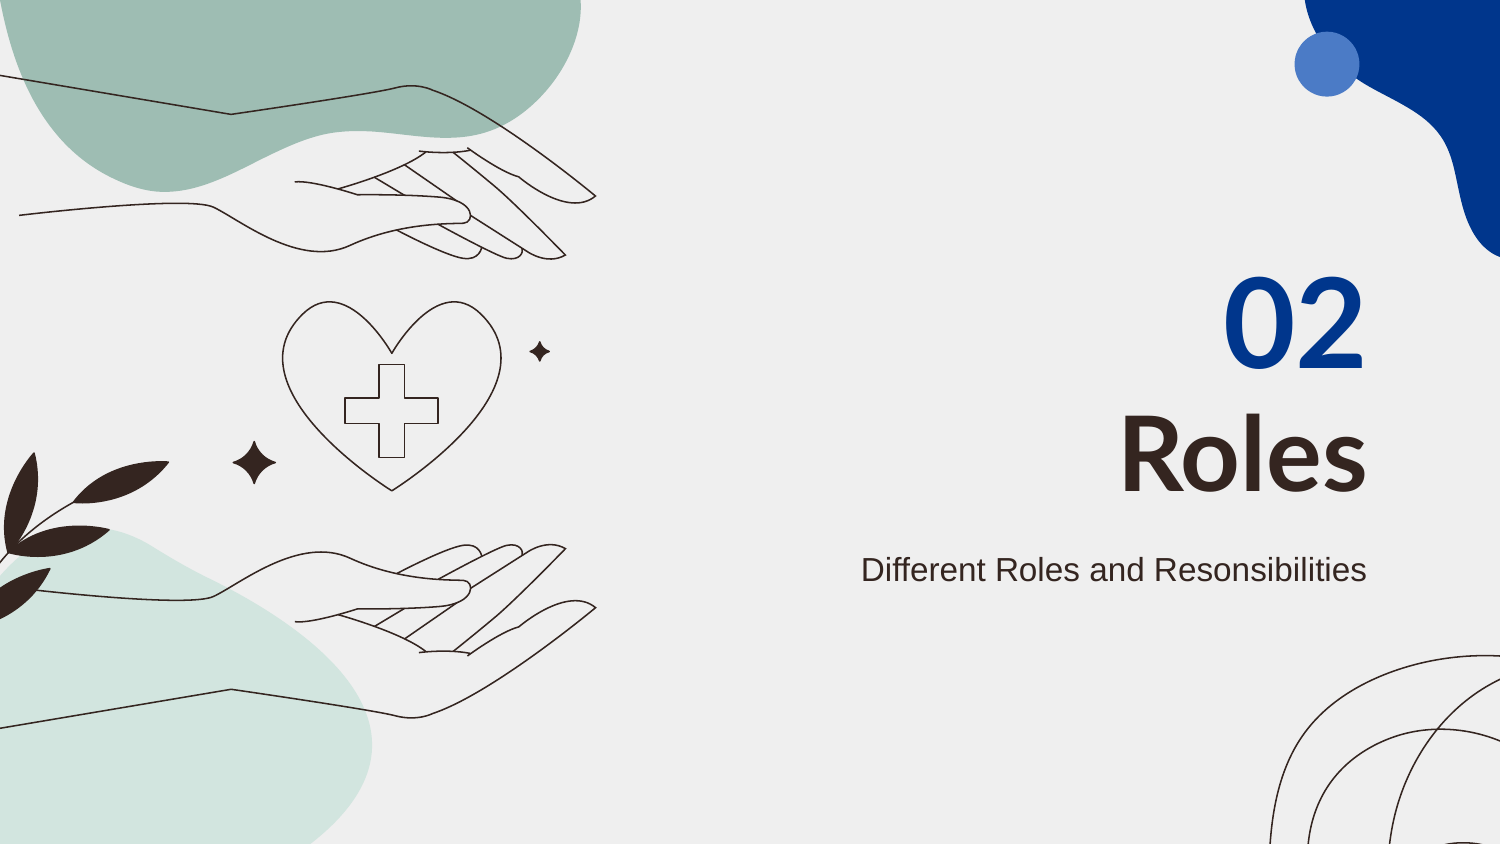

02
# Roles

Different Roles and Resonsibilities